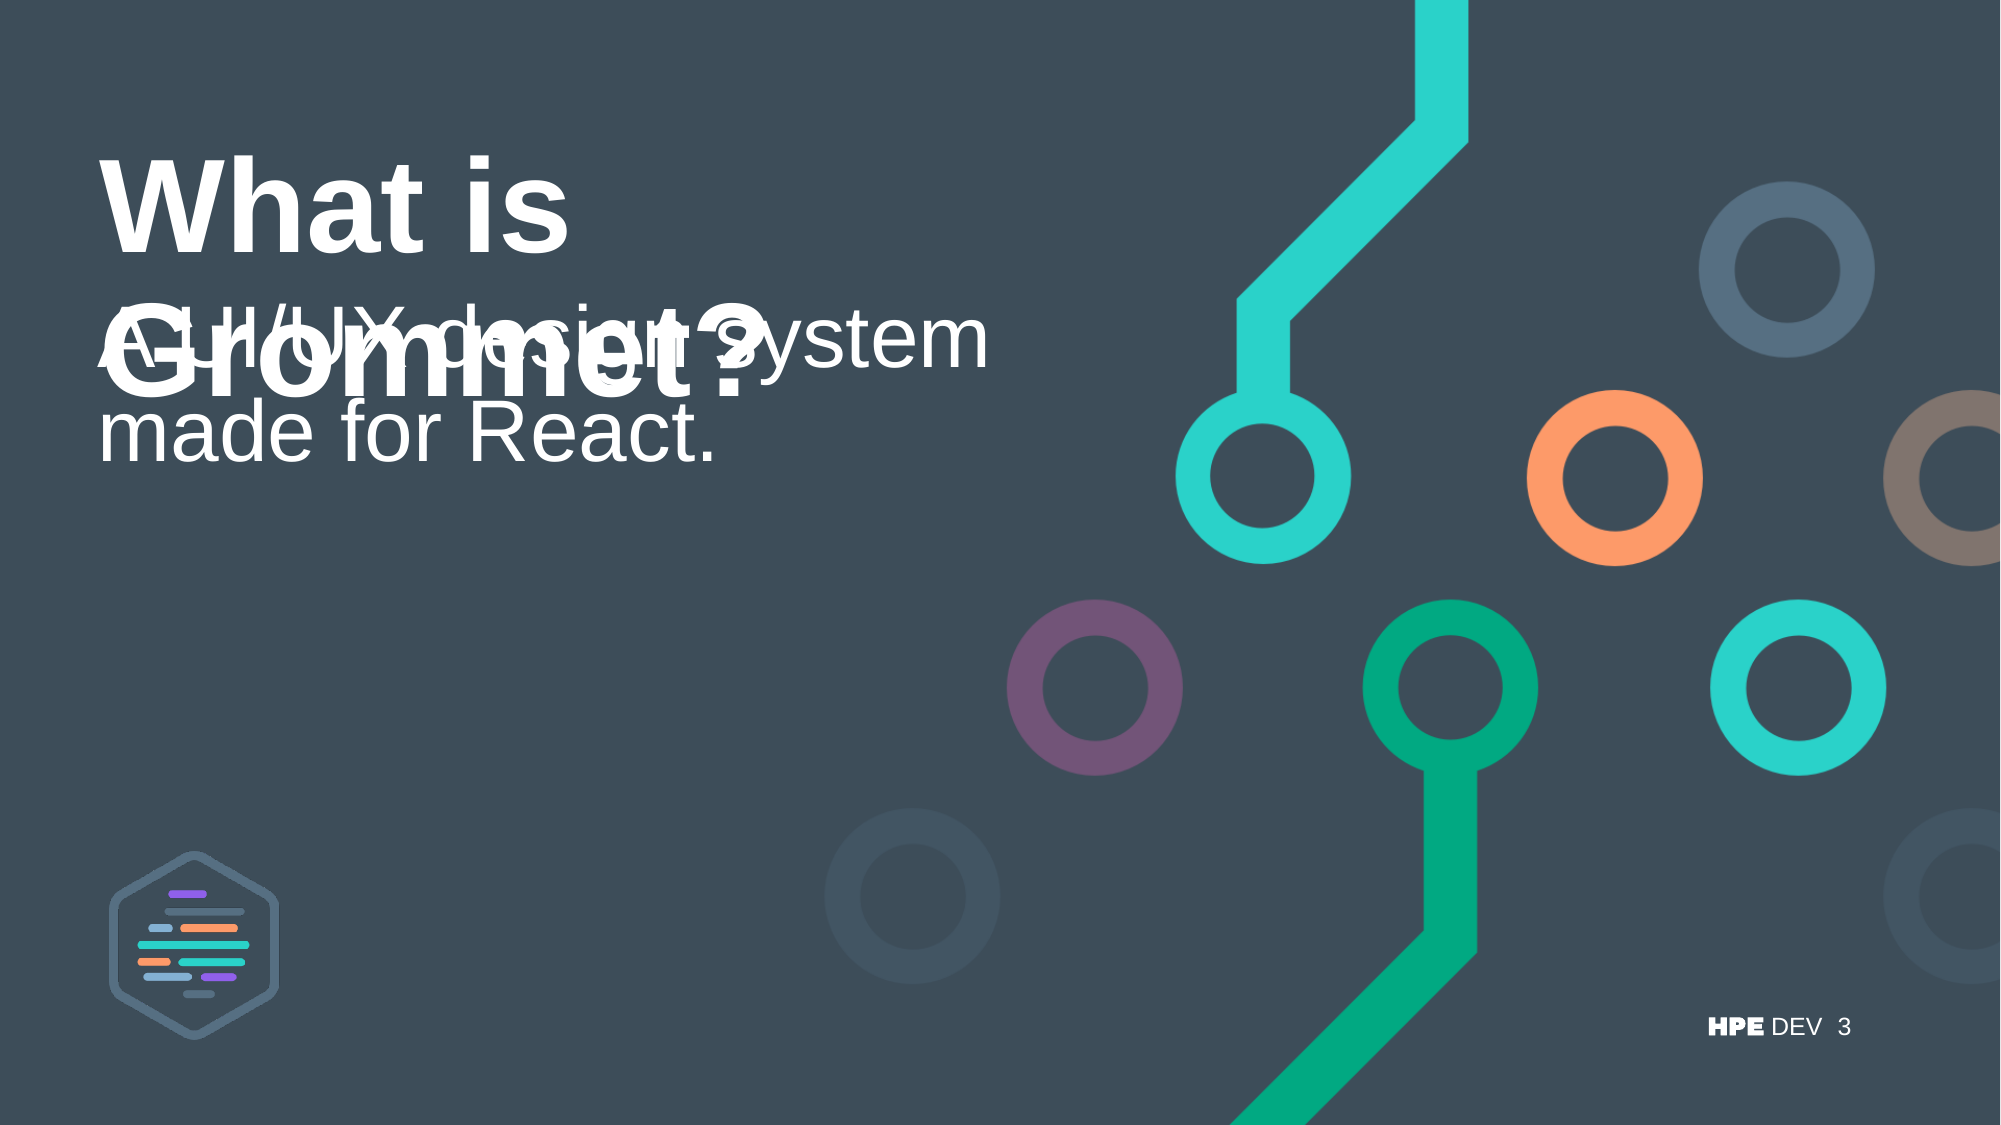

# What is Grommet?
A UI/UX design system made for React.

3